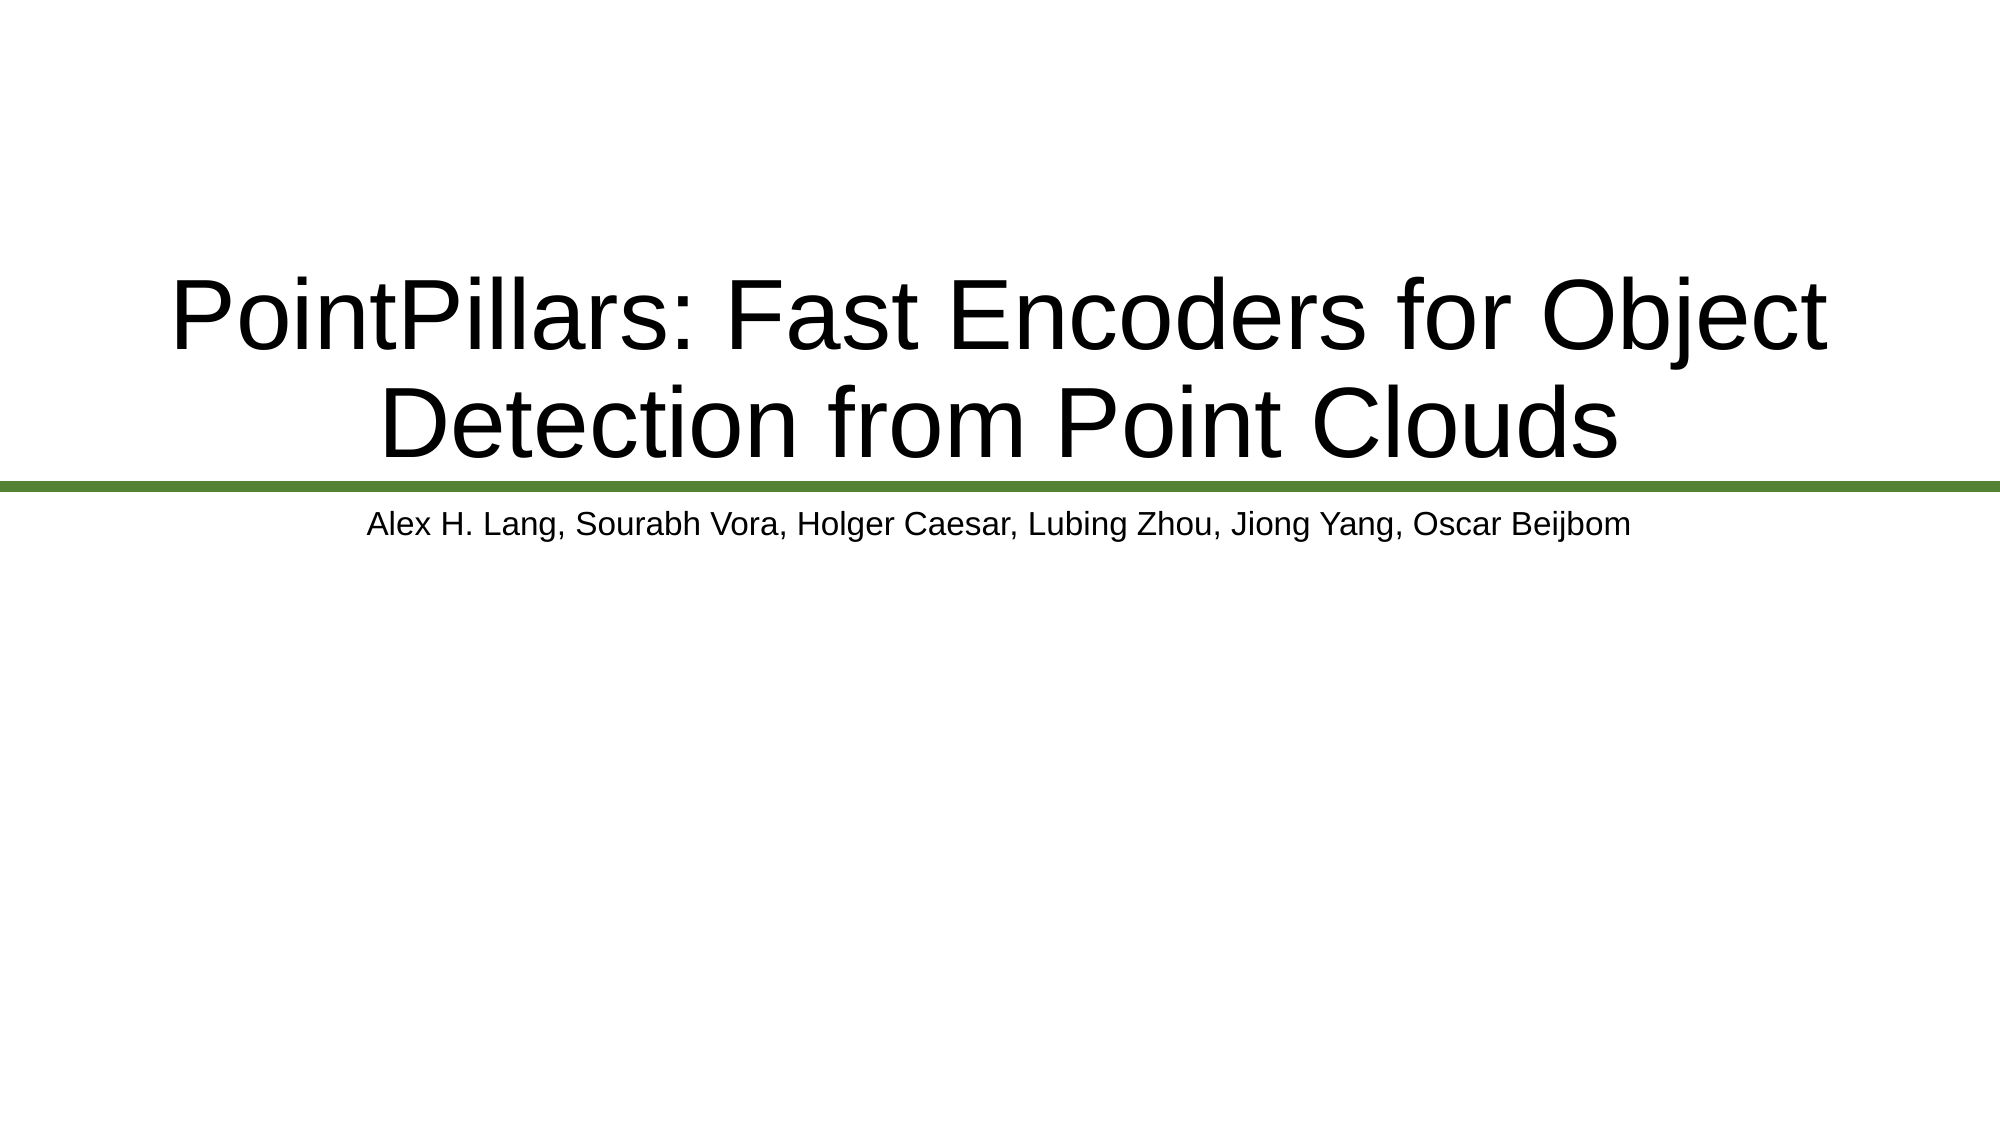

# PointPillars: Fast Encoders for Object Detection from Point Clouds
Alex H. Lang, Sourabh Vora, Holger Caesar, Lubing Zhou, Jiong Yang, Oscar Beijbom